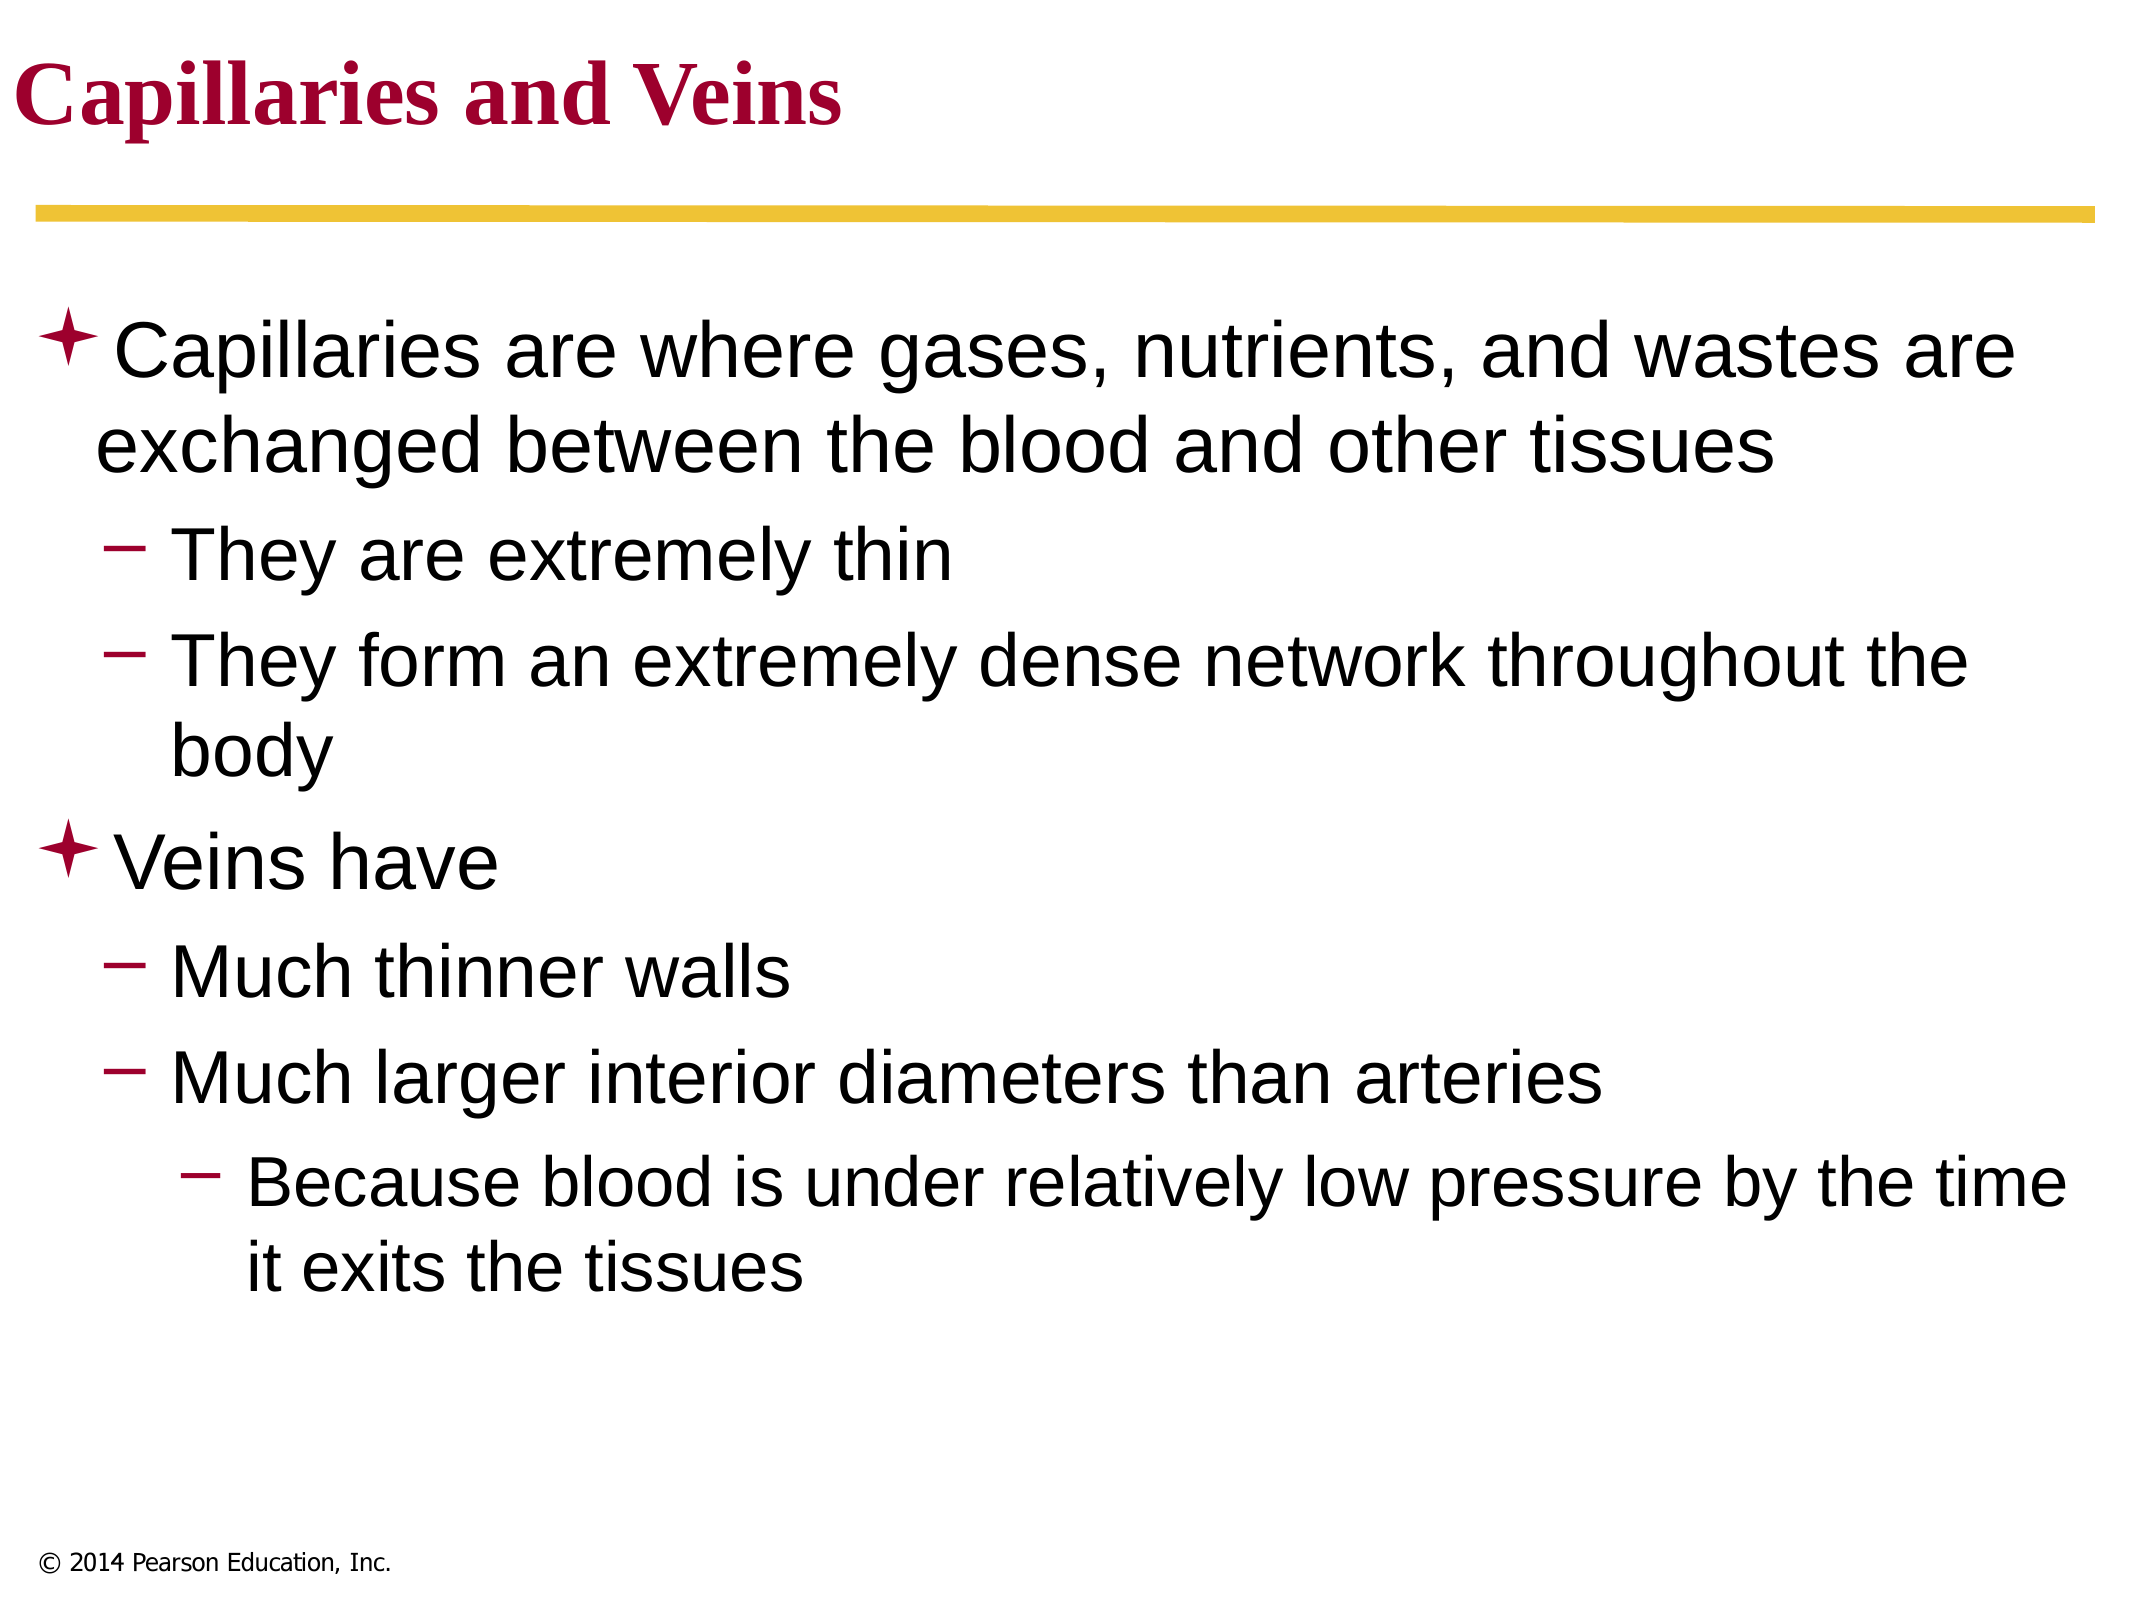

Capillaries and Veins

Capillaries are where gases, nutrients, and wastes are exchanged between the blood and other tissues
They are extremely thin
They form an extremely dense network throughout the body
Veins have
Much thinner walls
Much larger interior diameters than arteries
Because blood is under relatively low pressure by the time it exits the tissues